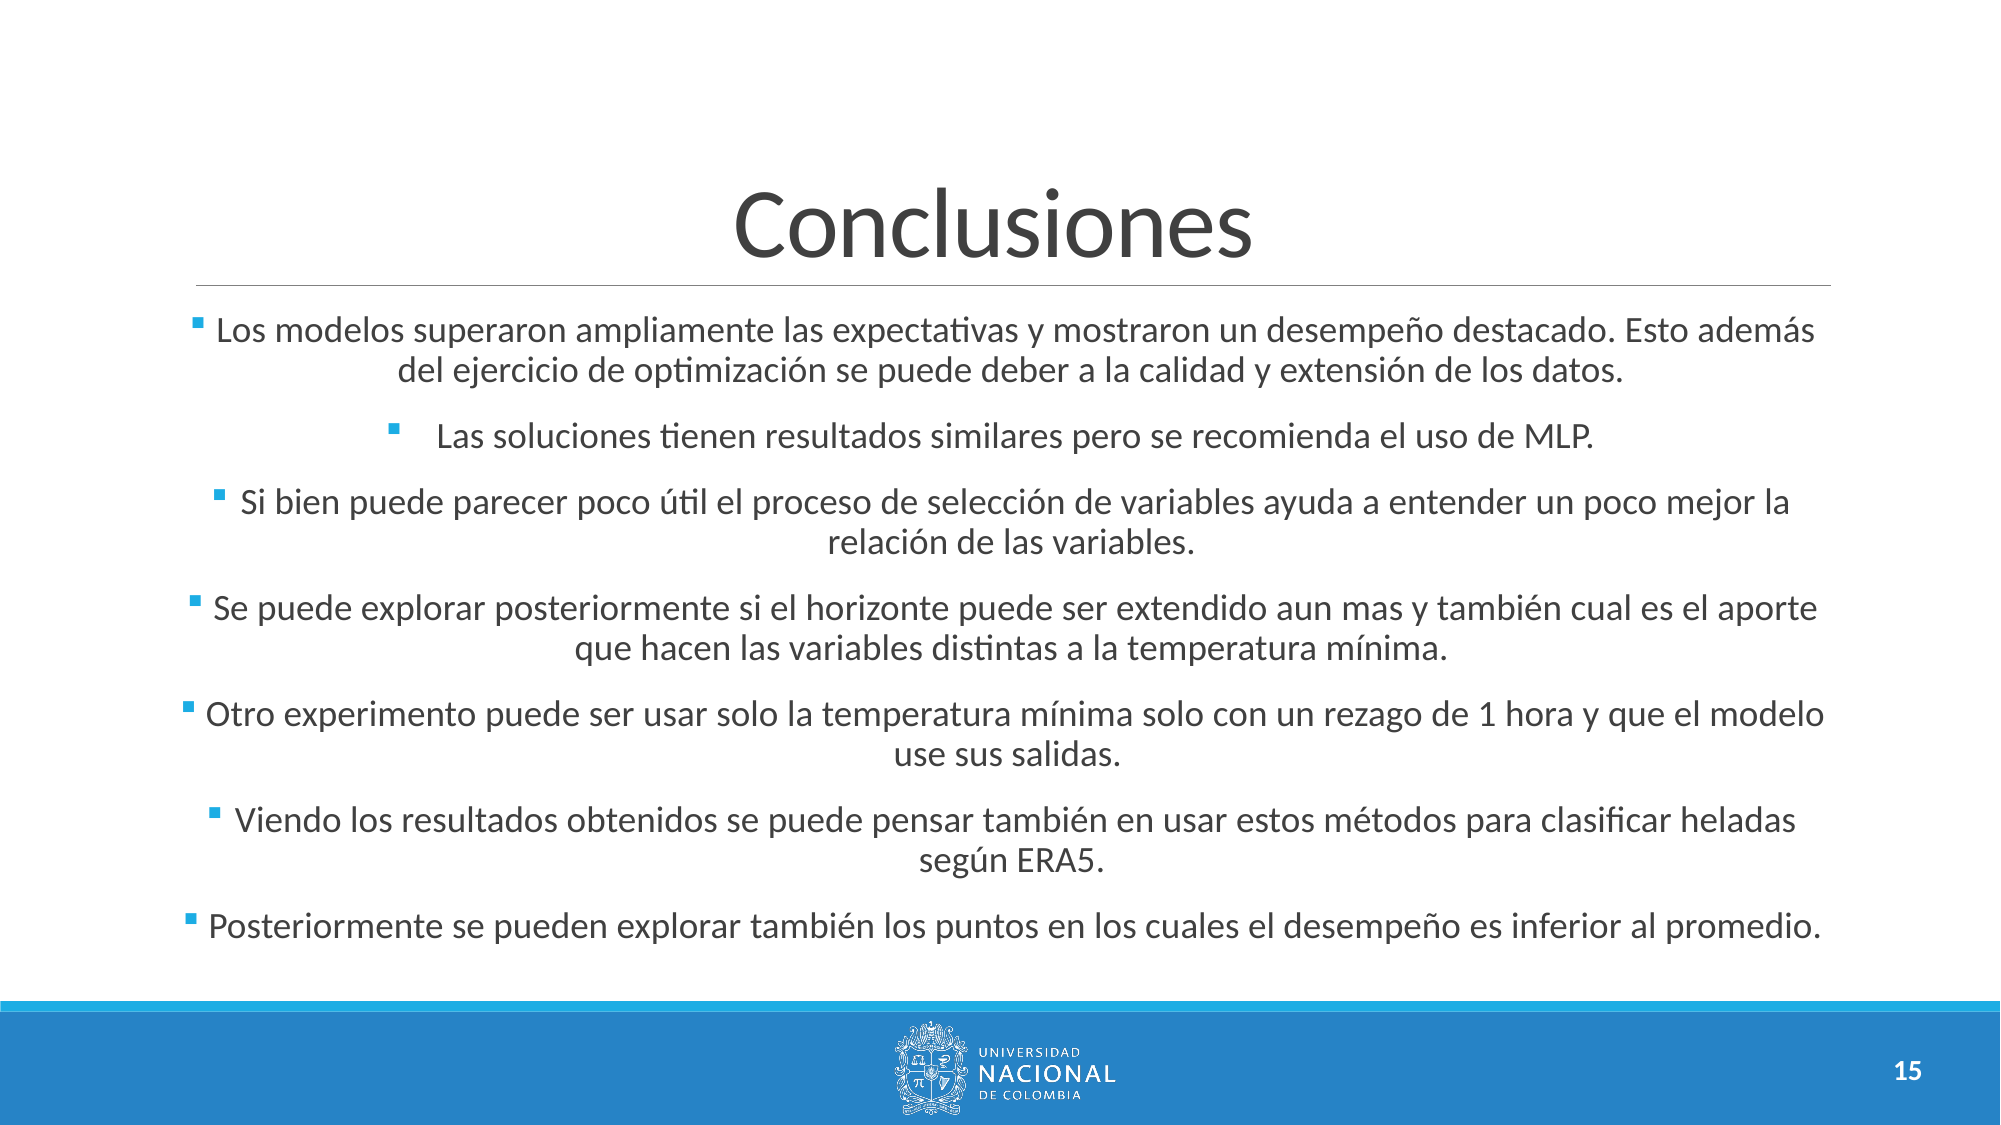

# Conclusiones
 Los modelos superaron ampliamente las expectativas y mostraron un desempeño destacado. Esto además del ejercicio de optimización se puede deber a la calidad y extensión de los datos.
 Las soluciones tienen resultados similares pero se recomienda el uso de MLP.
 Si bien puede parecer poco útil el proceso de selección de variables ayuda a entender un poco mejor la relación de las variables.
 Se puede explorar posteriormente si el horizonte puede ser extendido aun mas y también cual es el aporte que hacen las variables distintas a la temperatura mínima.
 Otro experimento puede ser usar solo la temperatura mínima solo con un rezago de 1 hora y que el modelo use sus salidas.
 Viendo los resultados obtenidos se puede pensar también en usar estos métodos para clasificar heladas según ERA5.
 Posteriormente se pueden explorar también los puntos en los cuales el desempeño es inferior al promedio.
15